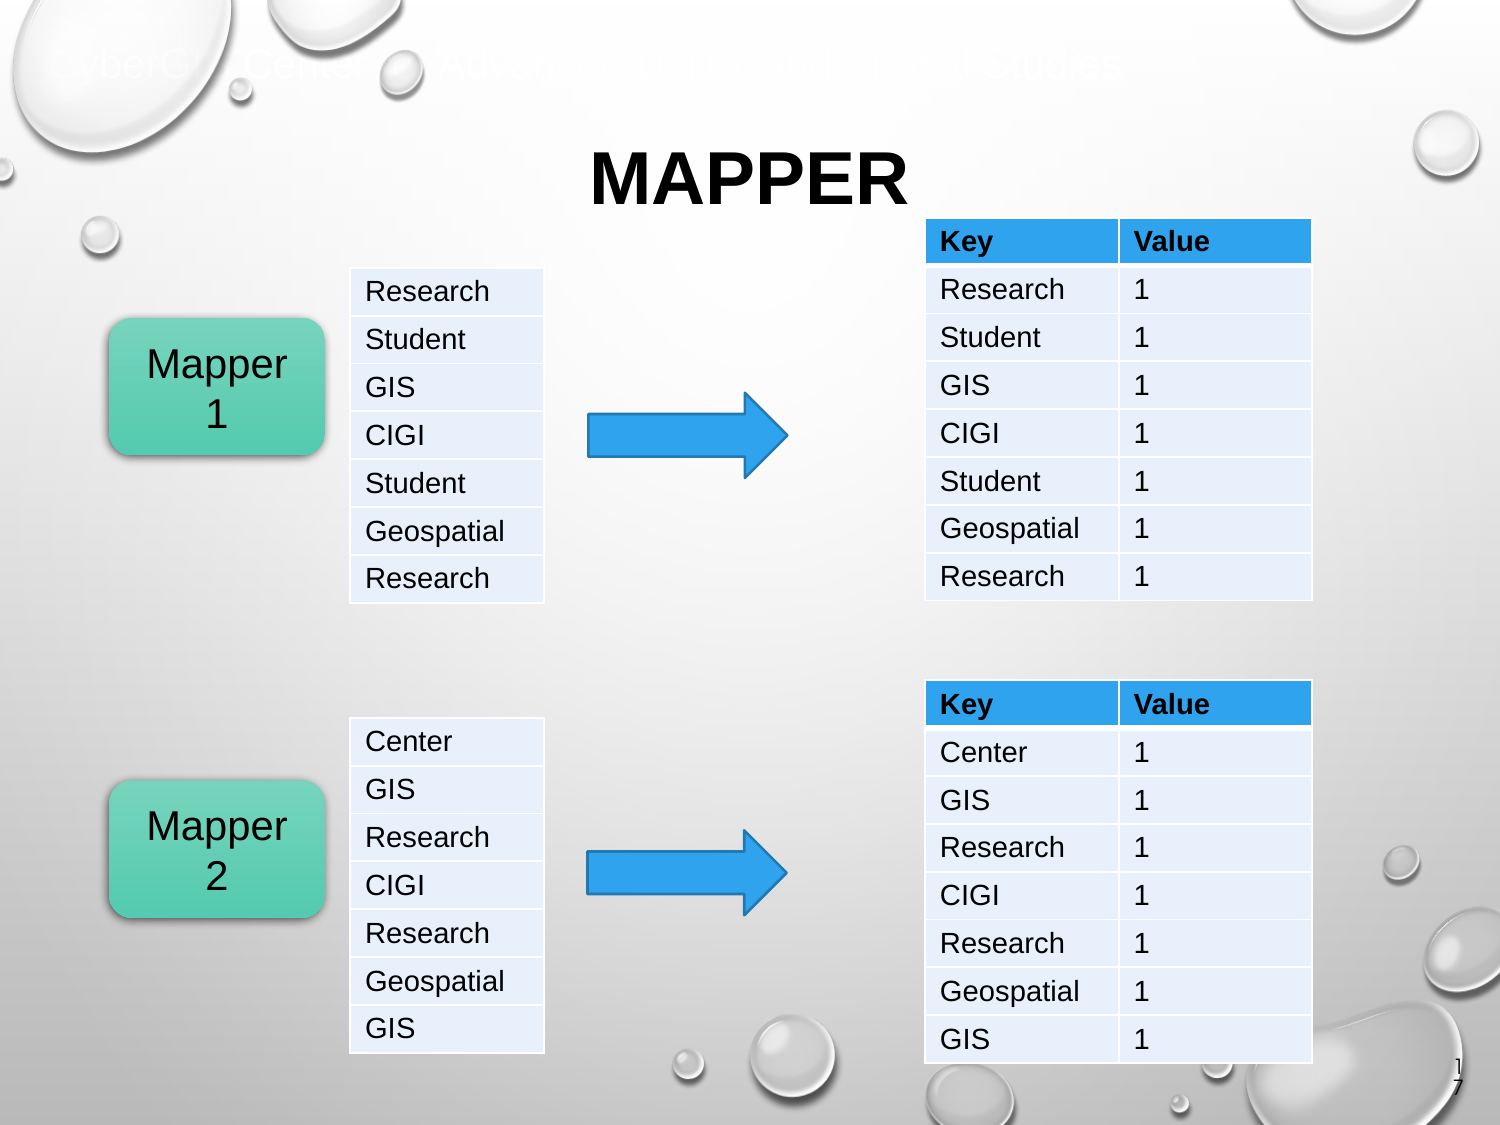

# Mapper
| Key | Value |
| --- | --- |
| Research | 1 |
| Student | 1 |
| GIS | 1 |
| CIGI | 1 |
| Student | 1 |
| Geospatial | 1 |
| Research | 1 |
| Research |
| --- |
| Student |
| GIS |
| CIGI |
| Student |
| Geospatial |
| Research |
Mapper
1

| Key | Value |
| --- | --- |
| Center | 1 |
| GIS | 1 |
| Research | 1 |
| CIGI | 1 |
| Research | 1 |
| Geospatial | 1 |
| GIS | 1 |
| Center |
| --- |
| GIS |
| Research |
| CIGI |
| Research |
| Geospatial |
| GIS |
Mapper
2

17